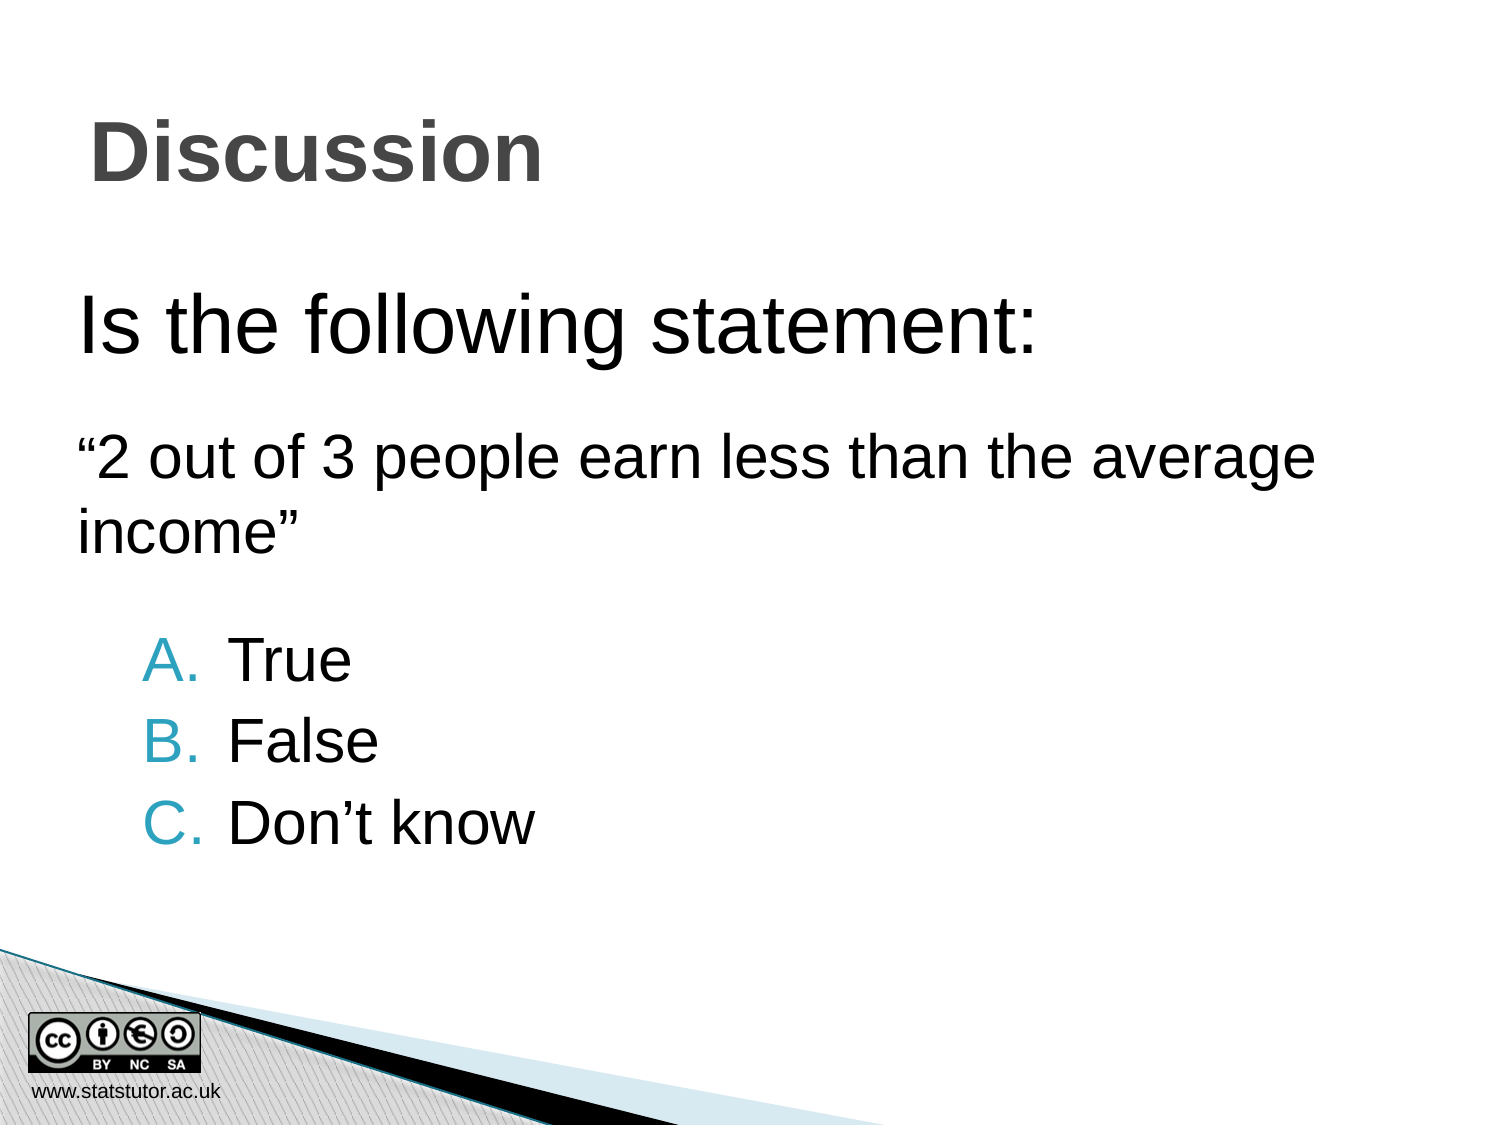

# Discussion
Is the following statement:

“2 out of 3 people earn less than the average income”

True
False
Don’t know

www.statstutor.ac.uk